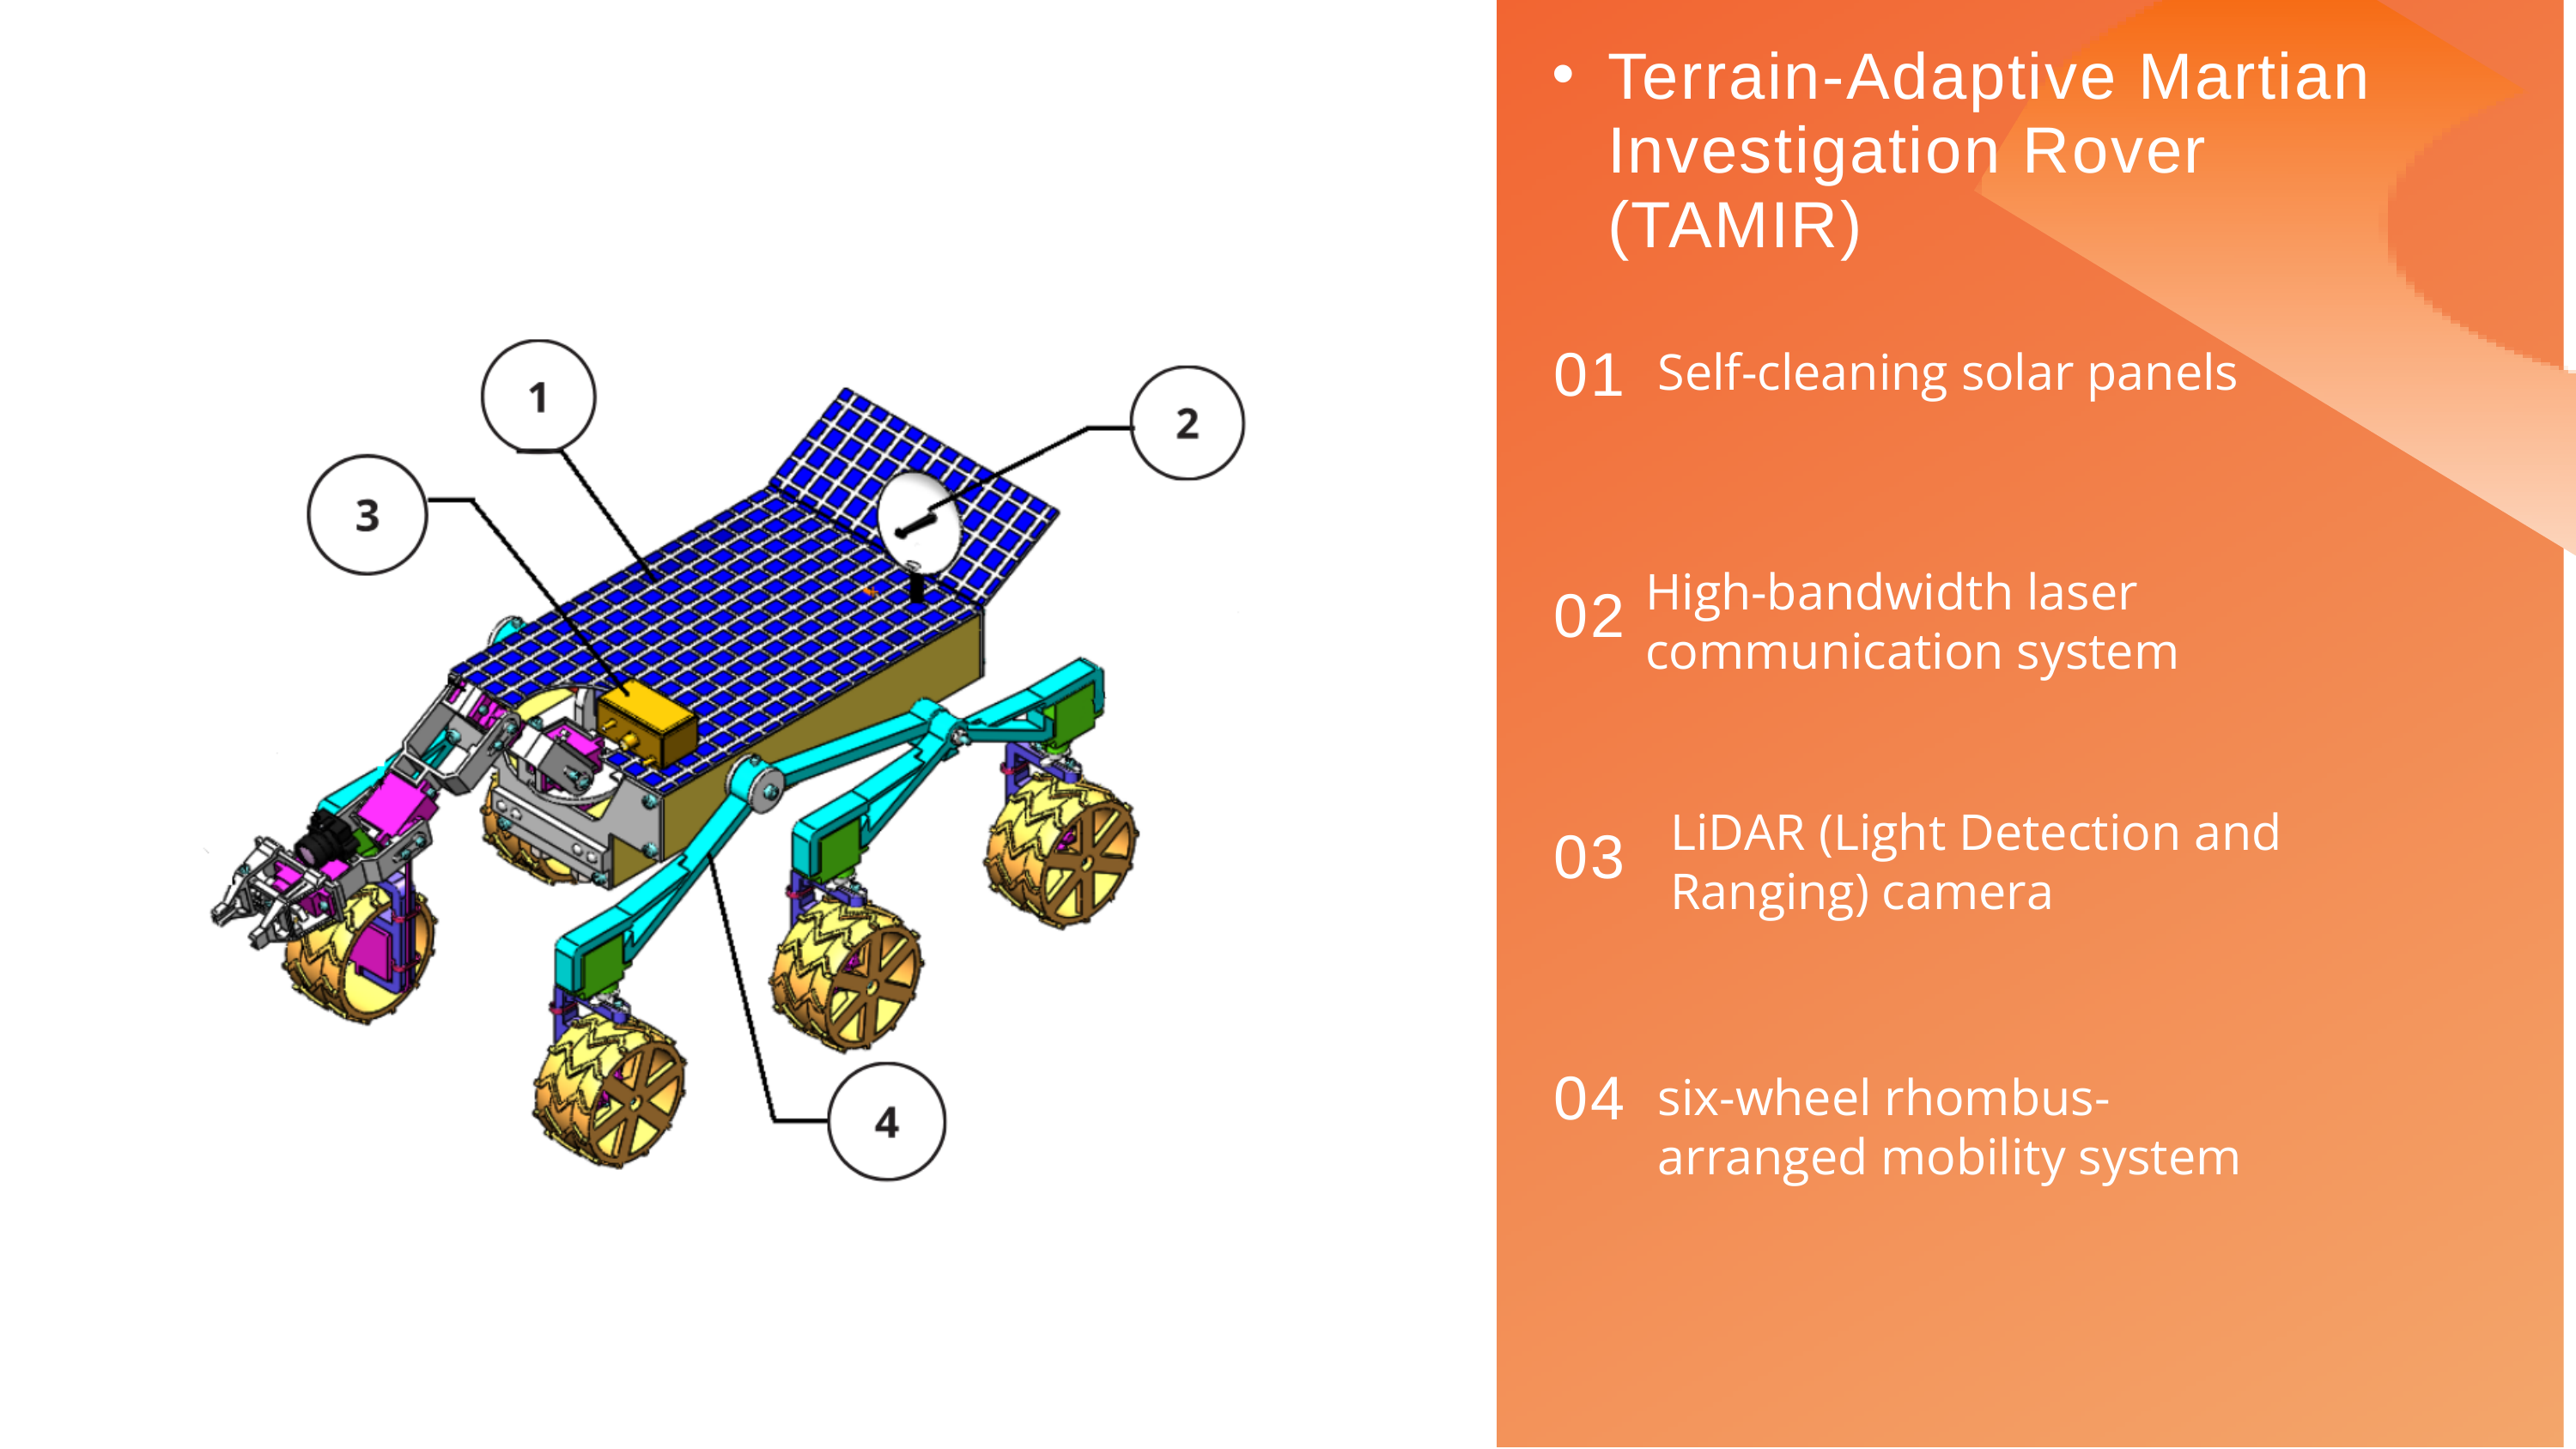

Terrain-Adaptive Martian Investigation Rover (TAMIR)

01

Self-cleaning solar panels
High-bandwidth laser communication system
02
LiDAR (Light Detection and Ranging) camera
03
04
six-wheel rhombus-arranged mobility system